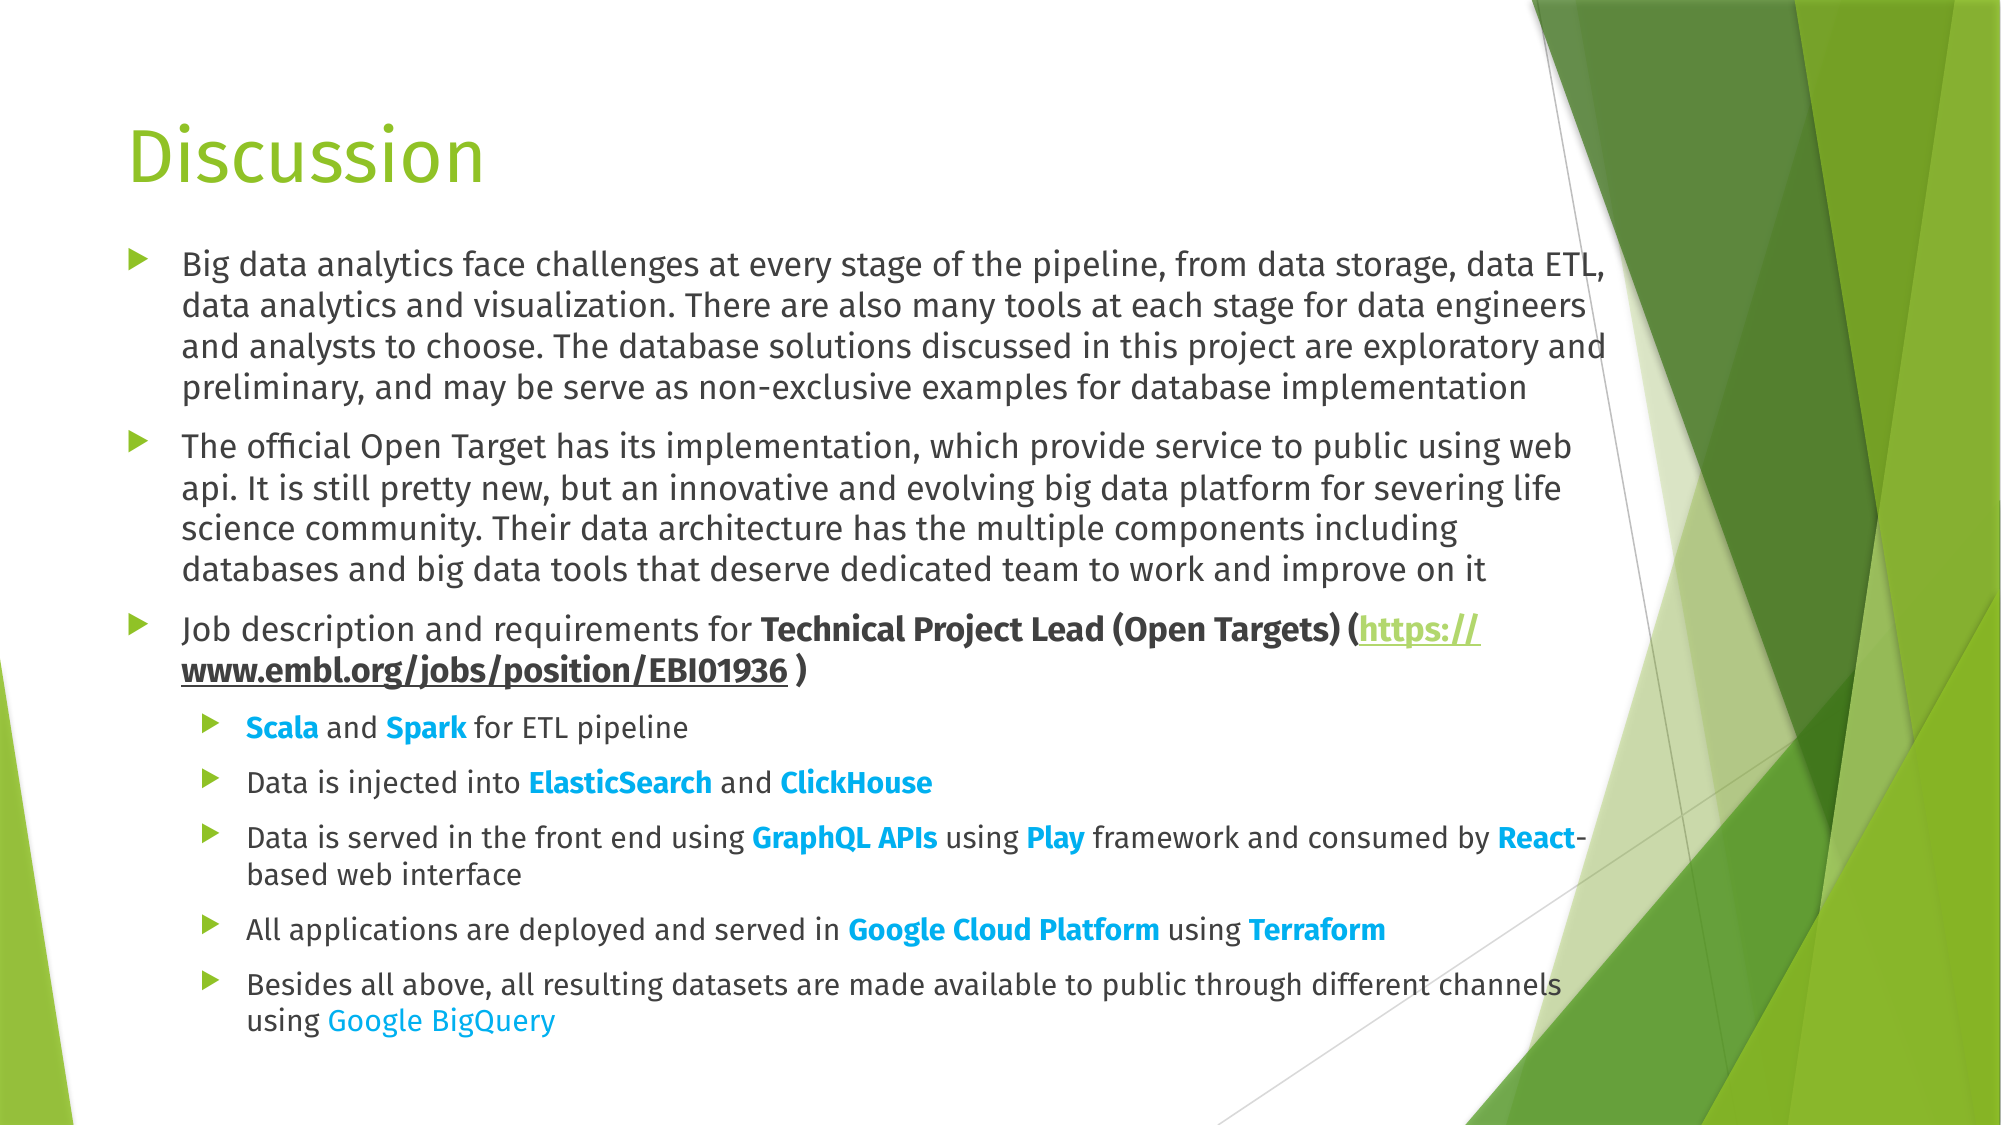

# Discussion
Big data analytics face challenges at every stage of the pipeline, from data storage, data ETL, data analytics and visualization. There are also many tools at each stage for data engineers and analysts to choose. The database solutions discussed in this project are exploratory and preliminary, and may be serve as non-exclusive examples for database implementation
The official Open Target has its implementation, which provide service to public using web api. It is still pretty new, but an innovative and evolving big data platform for severing life science community. Their data architecture has the multiple components including databases and big data tools that deserve dedicated team to work and improve on it
Job description and requirements for Technical Project Lead (Open Targets) (https://www.embl.org/jobs/position/EBI01936 )
Scala and Spark for ETL pipeline
Data is injected into ElasticSearch and ClickHouse
Data is served in the front end using GraphQL APIs using Play framework and consumed by React-based web interface
All applications are deployed and served in Google Cloud Platform using Terraform
Besides all above, all resulting datasets are made available to public through different channels using Google BigQuery